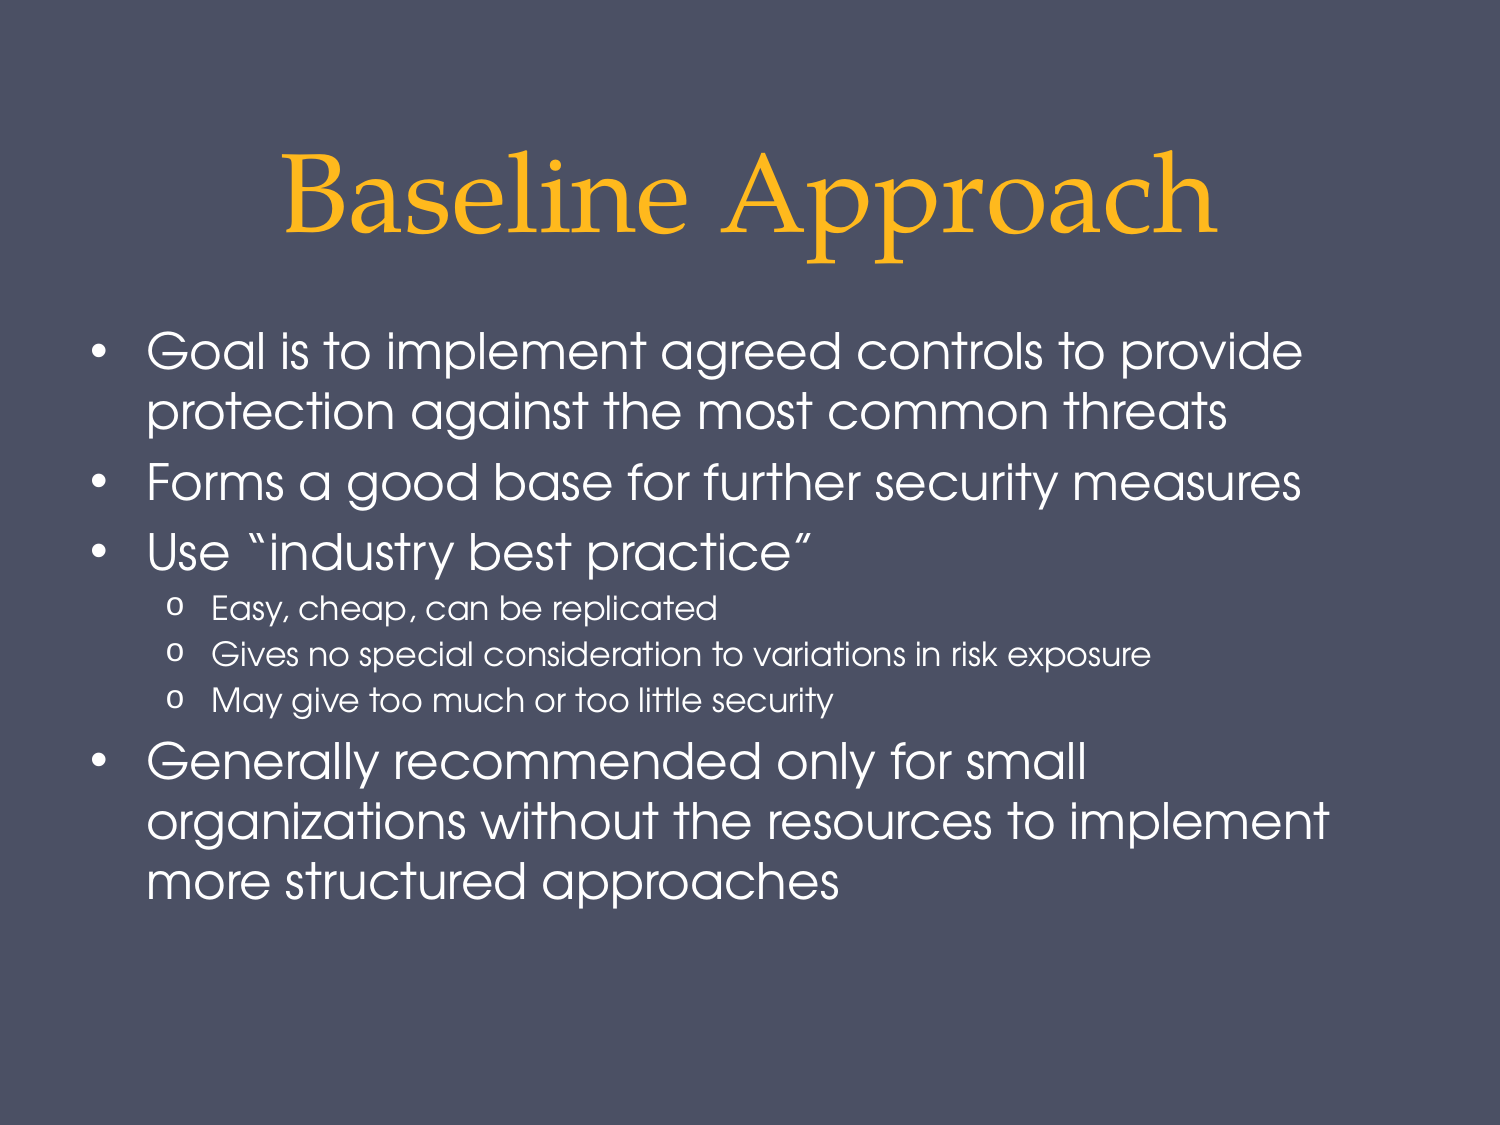

# Baseline Approach
Goal is to implement agreed controls to provide protection against the most common threats
Forms a good base for further security measures
Use “industry best practice”
Easy, cheap, can be replicated
Gives no special consideration to variations in risk exposure
May give too much or too little security
Generally recommended only for small organizations without the resources to implement more structured approaches